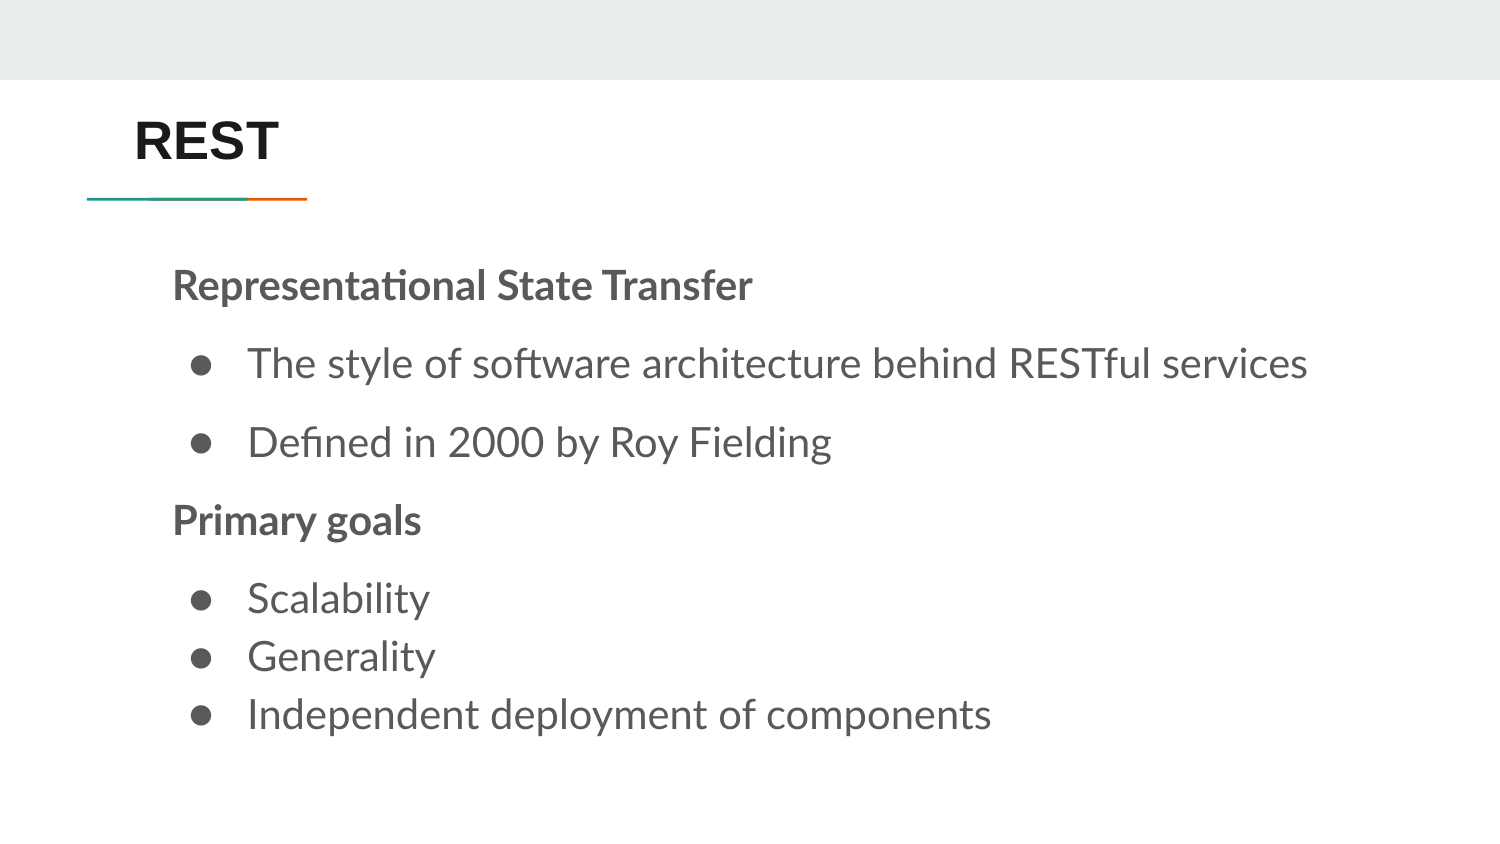

# REST
Representational State Transfer
The style of software architecture behind RESTful services
Defined in 2000 by Roy Fielding
Primary goals
Scalability
Generality
Independent deployment of components